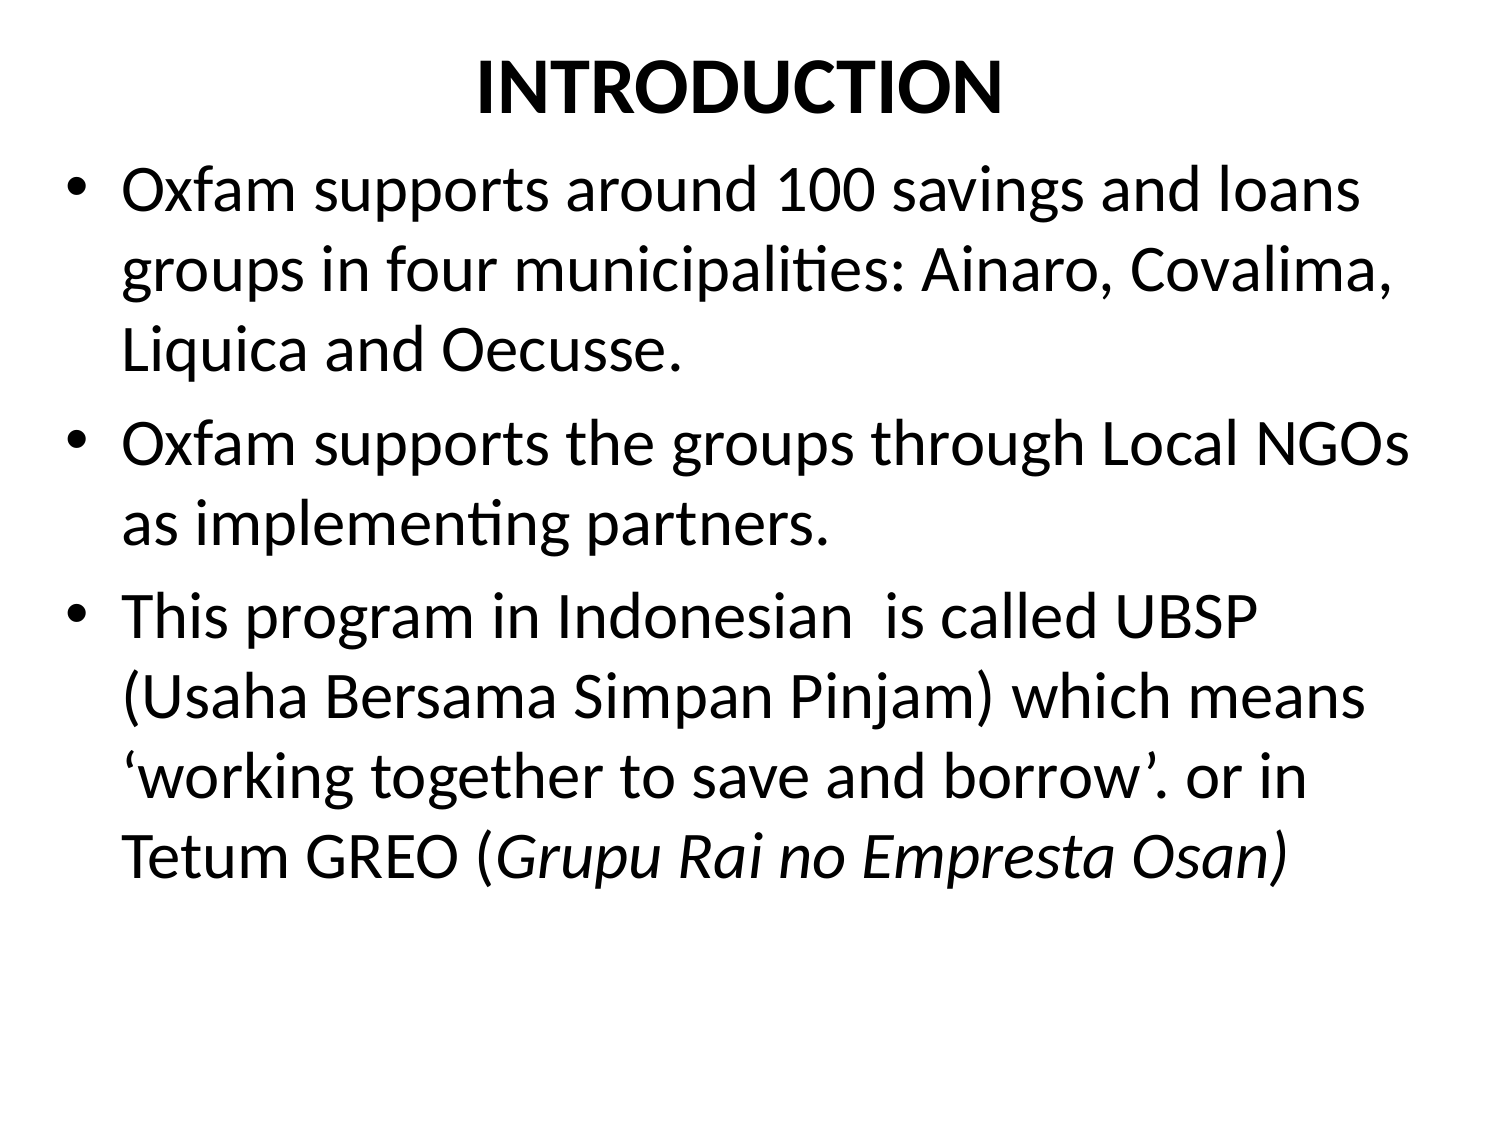

# INTRODUCTION
Oxfam supports around 100 savings and loans groups in four municipalities: Ainaro, Covalima, Liquica and Oecusse.
Oxfam supports the groups through Local NGOs as implementing partners.
This program in Indonesian  is called UBSP (Usaha Bersama Simpan Pinjam) which means ‘working together to save and borrow’. or in Tetum GREO (Grupu Rai no Empresta Osan)